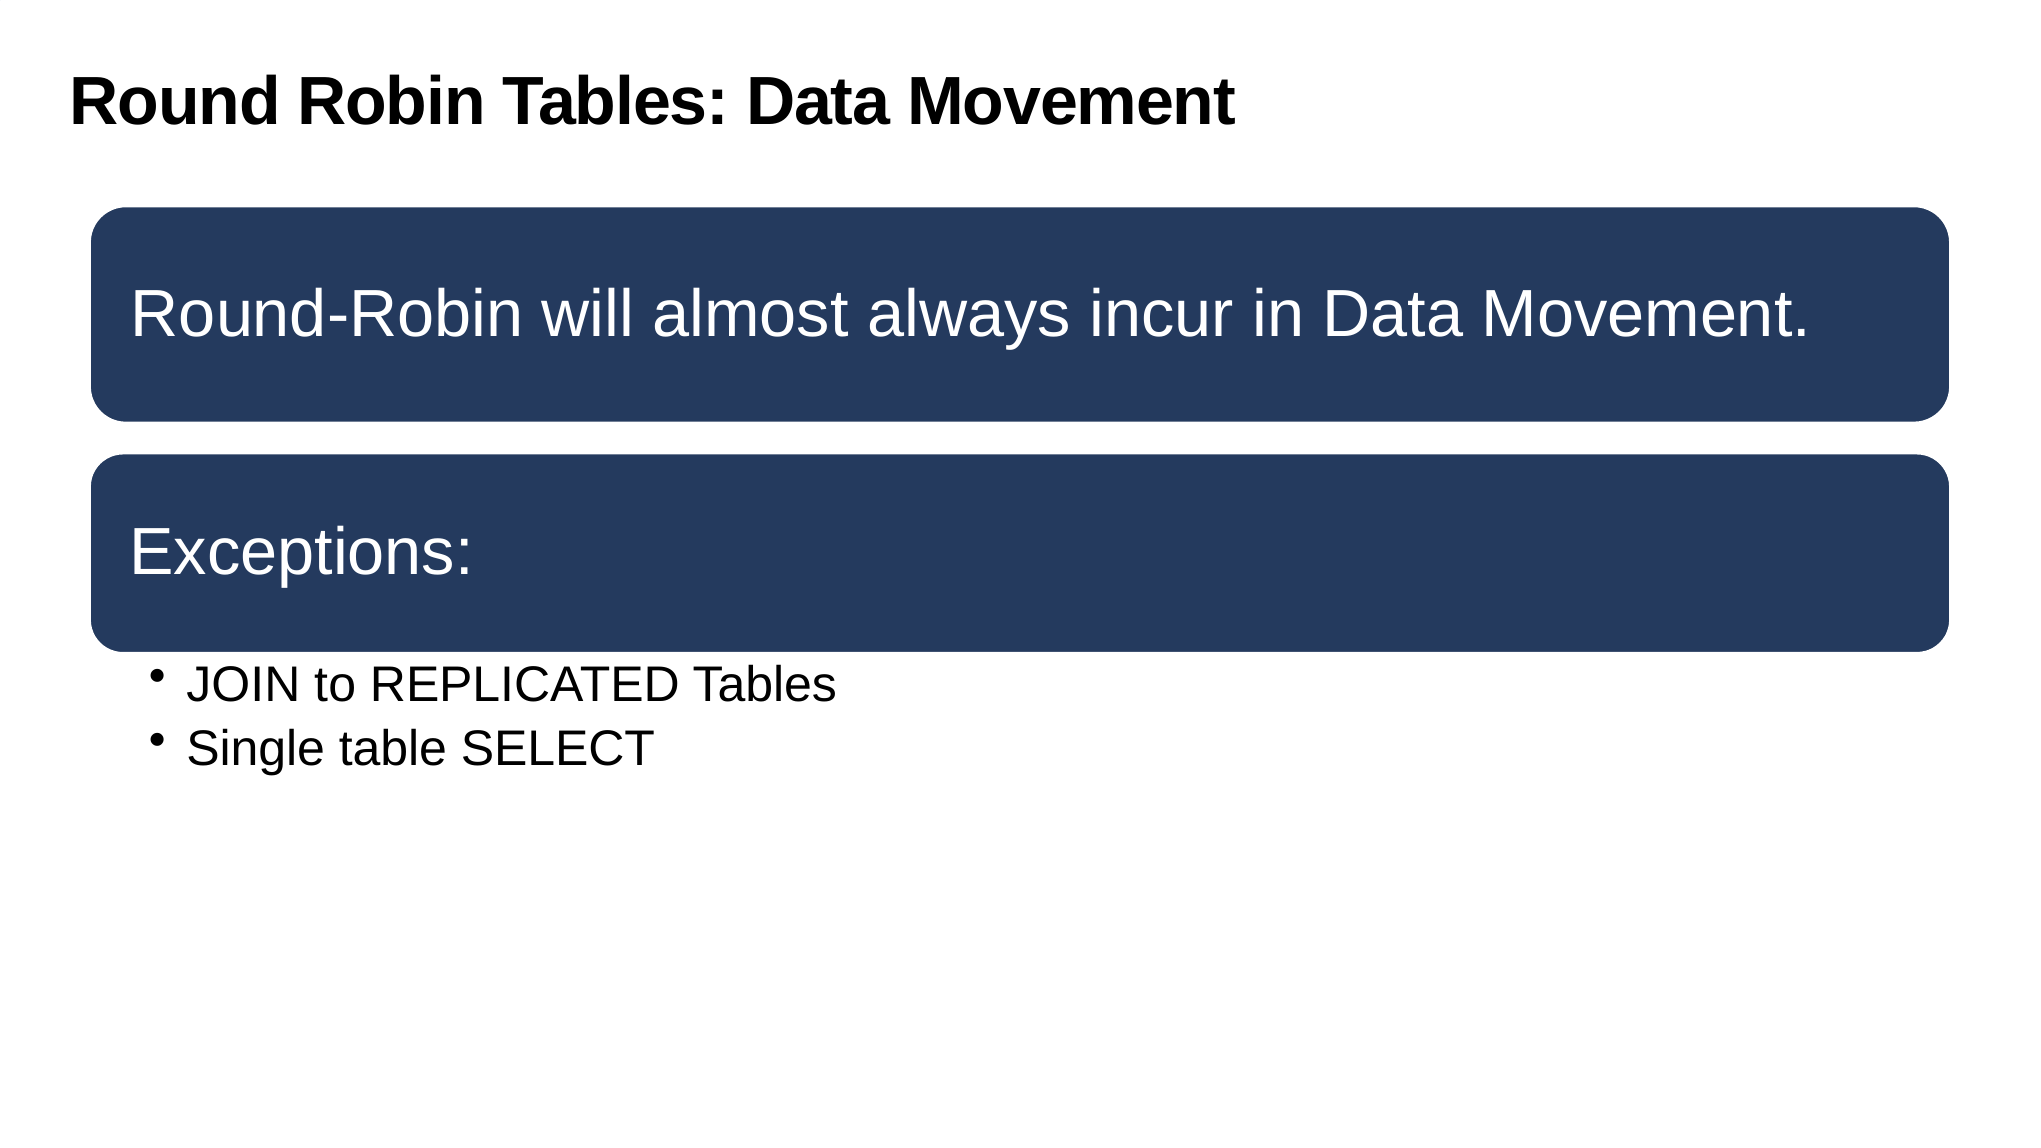

Round Robin Tables: Data Movement
Round-Robin will almost always incur in Data Movement.
Exceptions:
JOIN to REPLICATED Tables
Single table SELECT